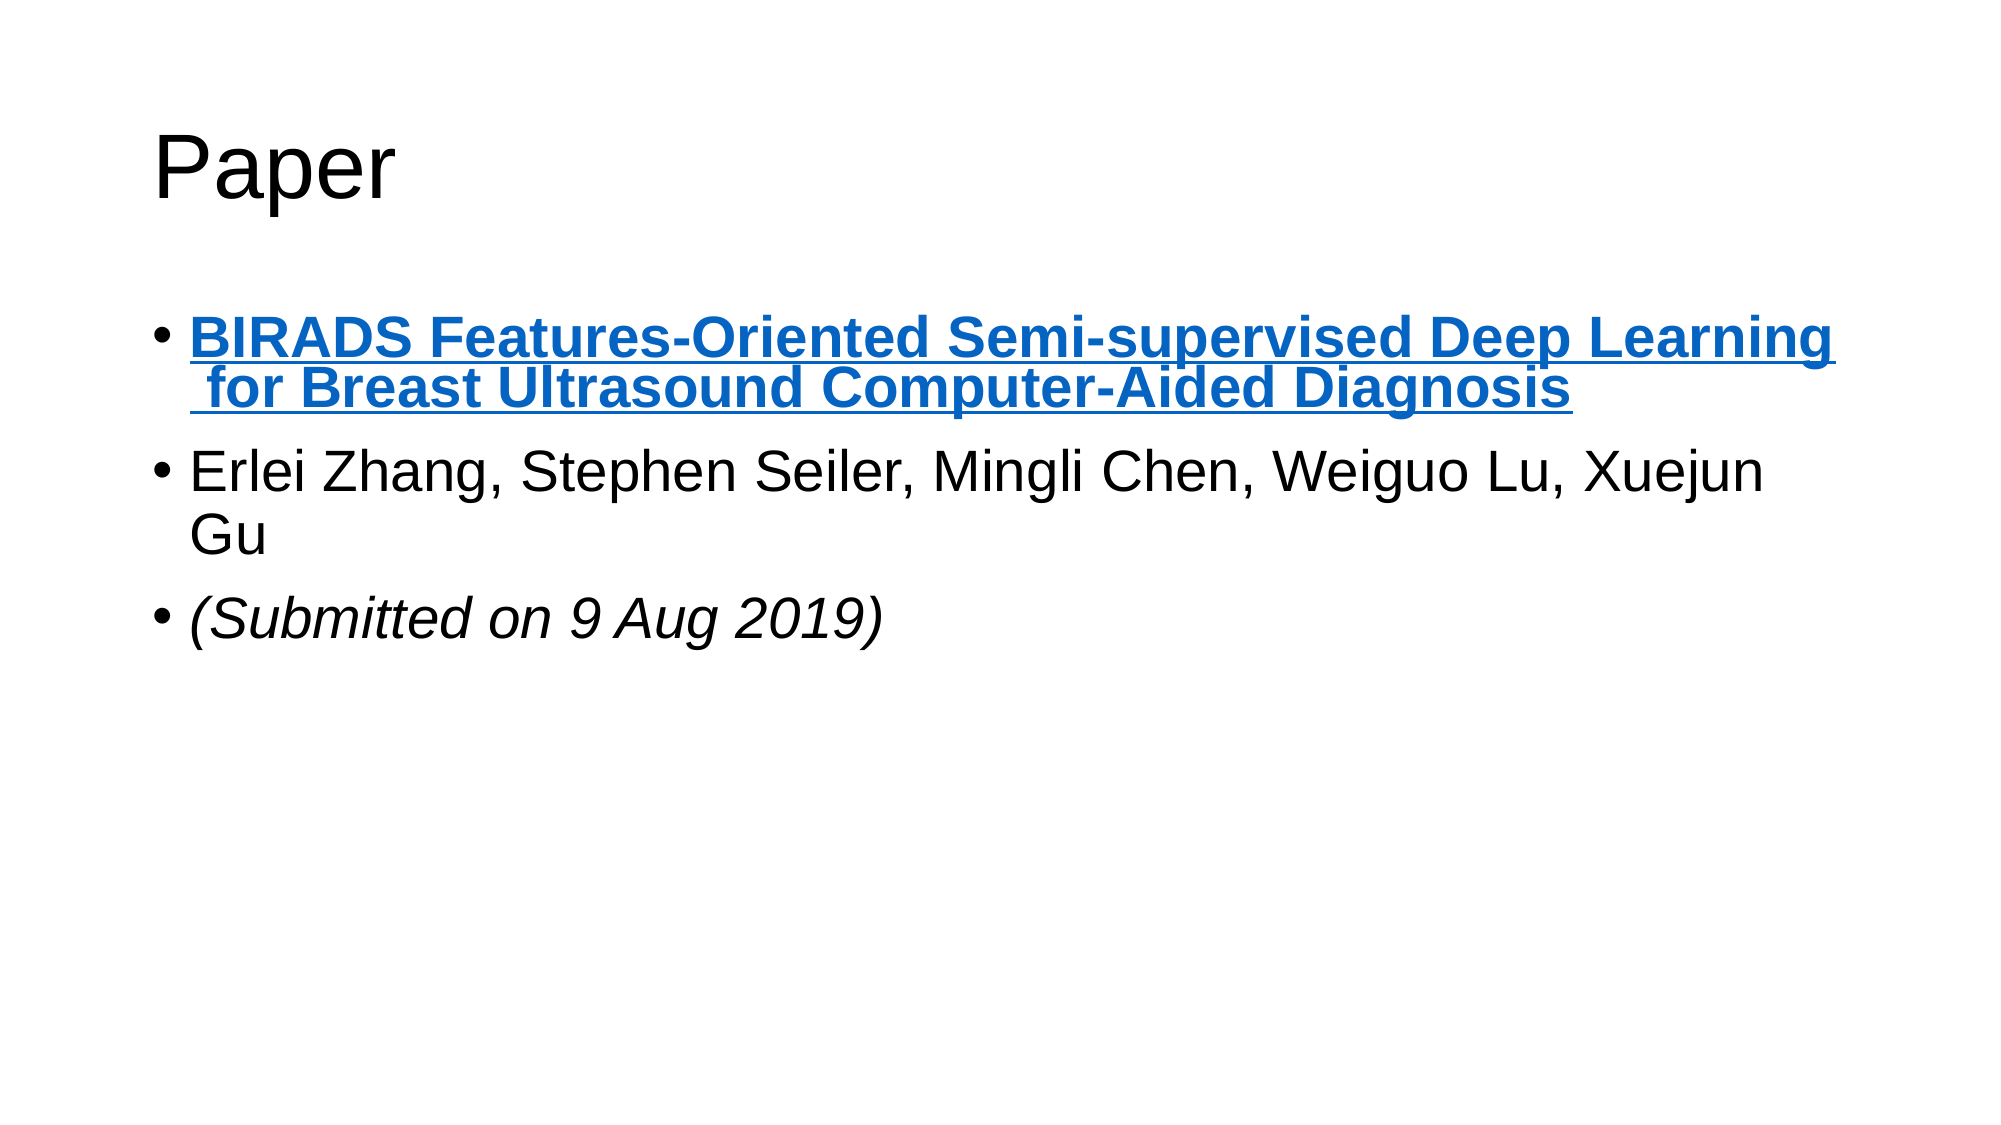

# Paper
BIRADS Features-Oriented Semi-supervised Deep Learning for Breast Ultrasound Computer-Aided Diagnosis
Erlei Zhang, Stephen Seiler, Mingli Chen, Weiguo Lu, Xuejun Gu
(Submitted on 9 Aug 2019)